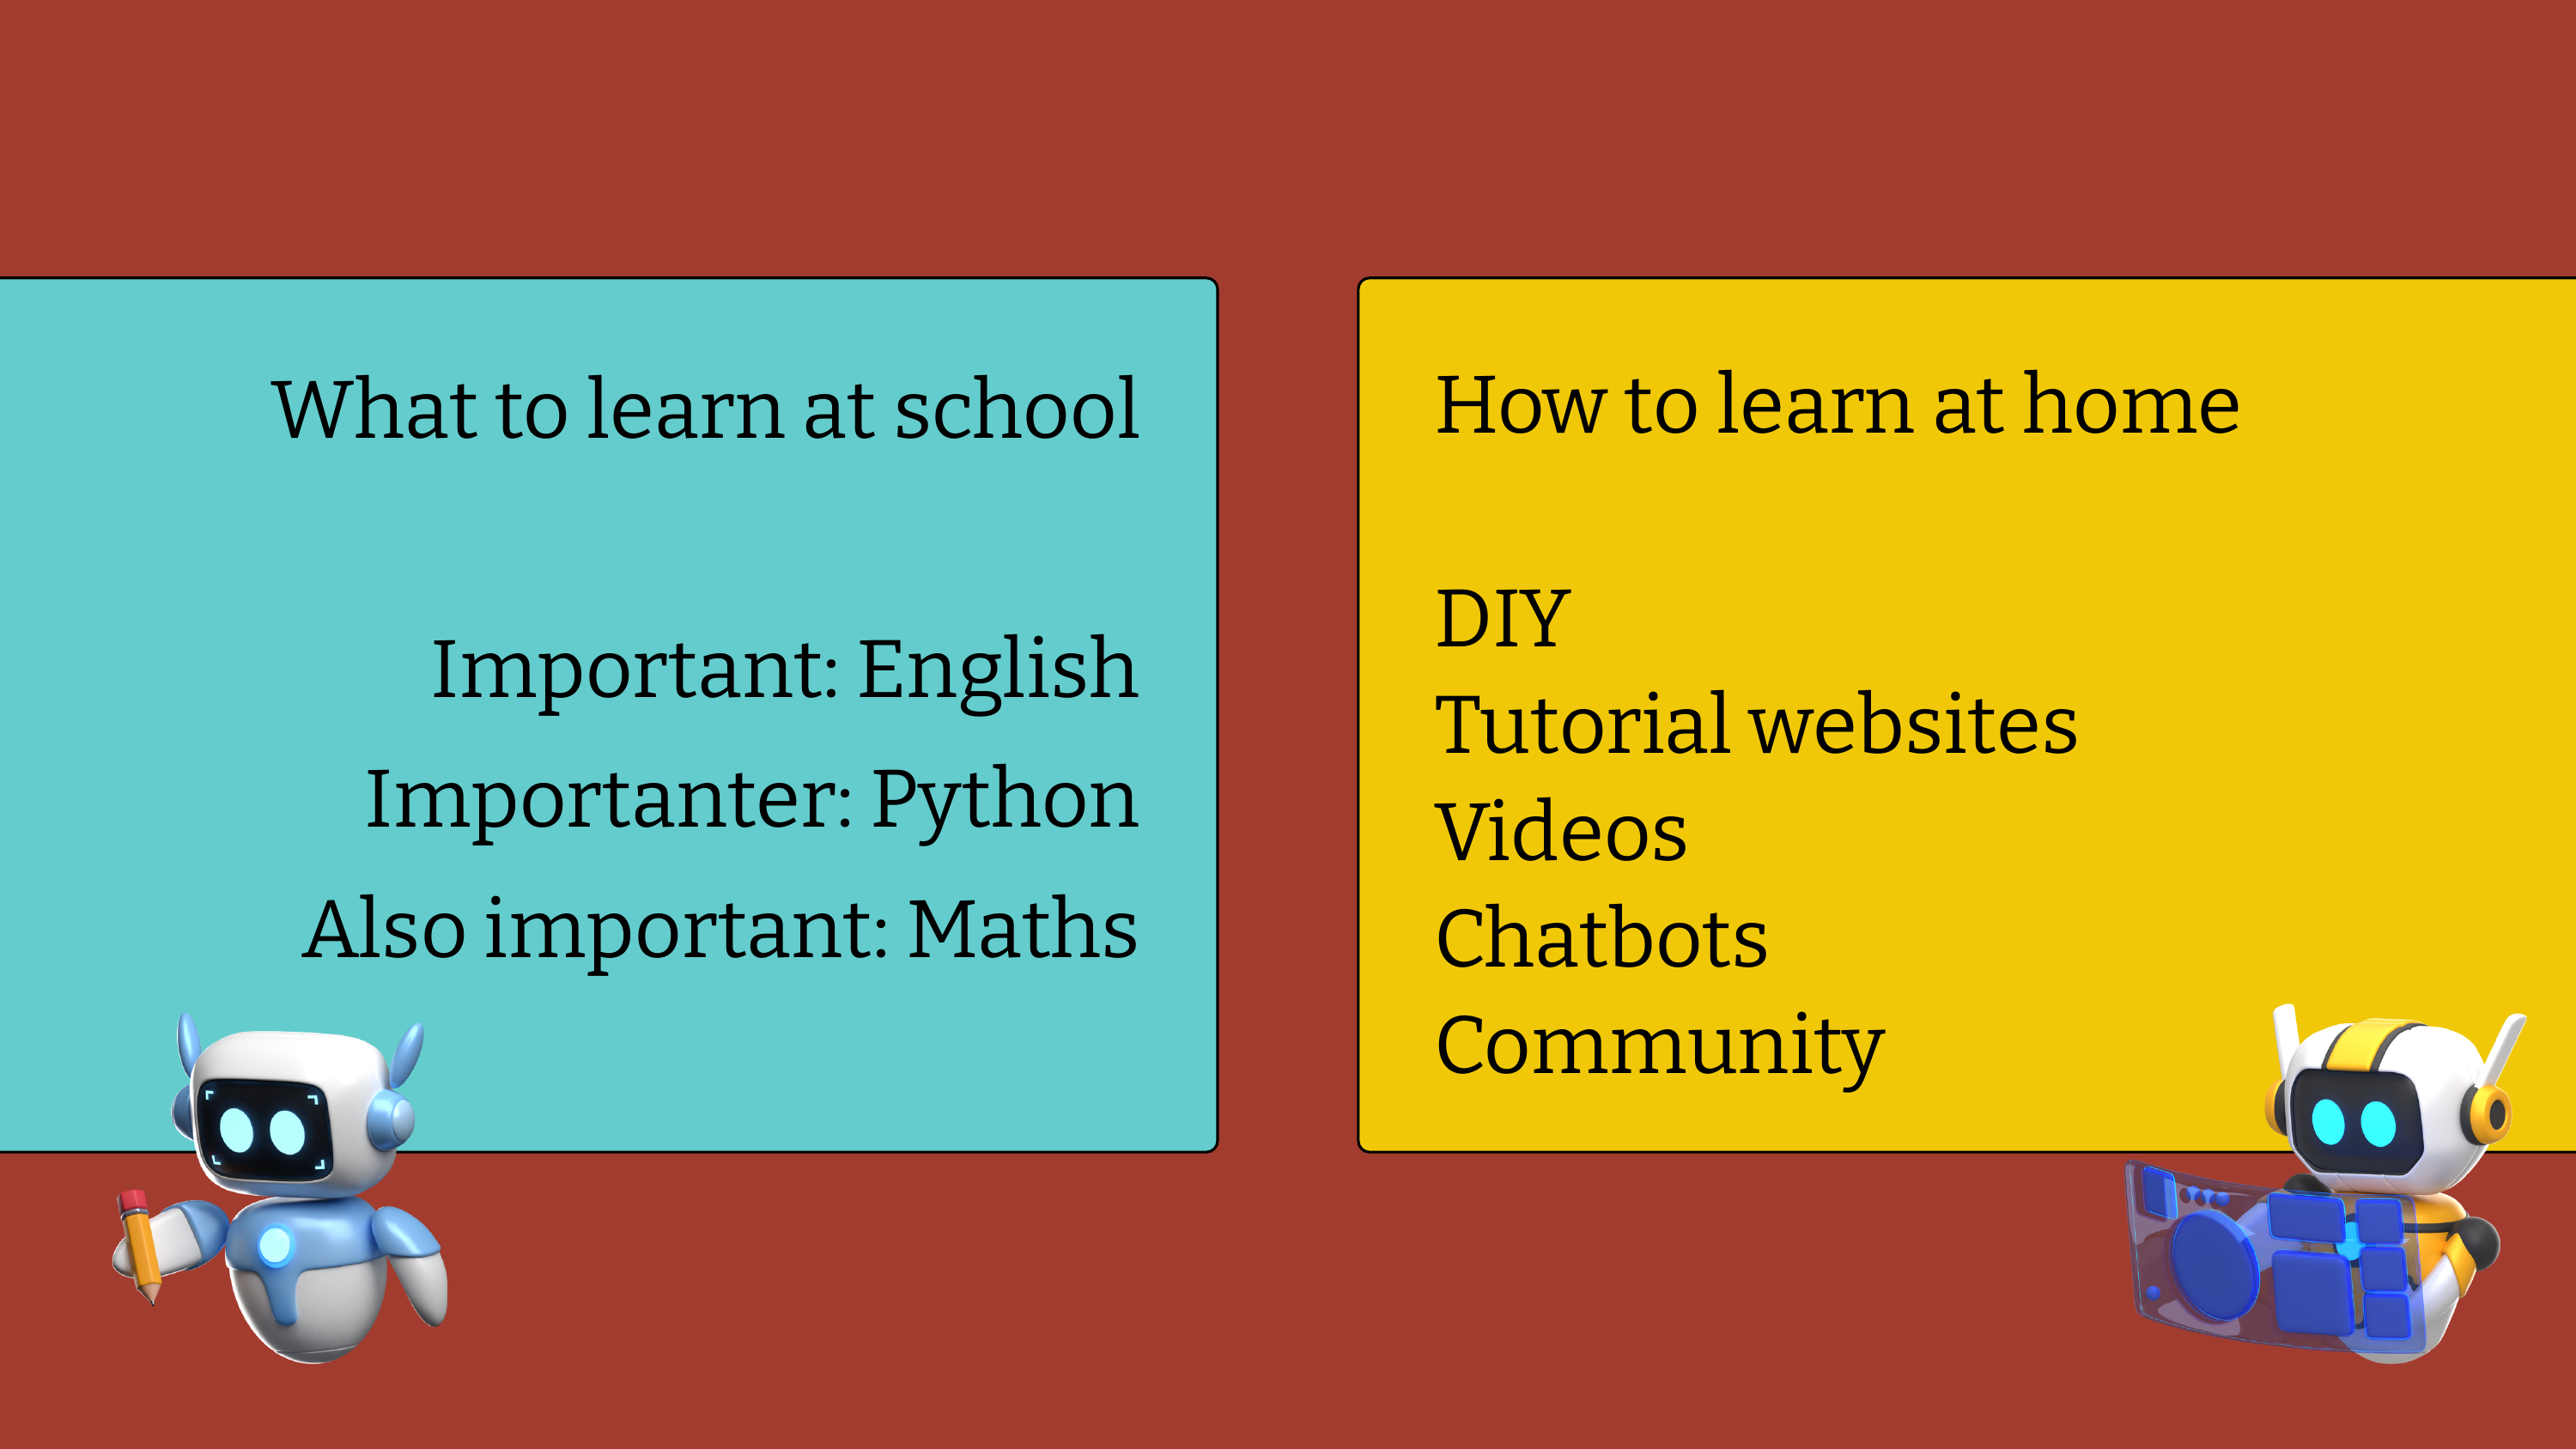

What to learn at school

Important: English
Importanter: Python
Also important: Maths
How to learn at home

DIY
Tutorial websites
Videos
Chatbots
Community